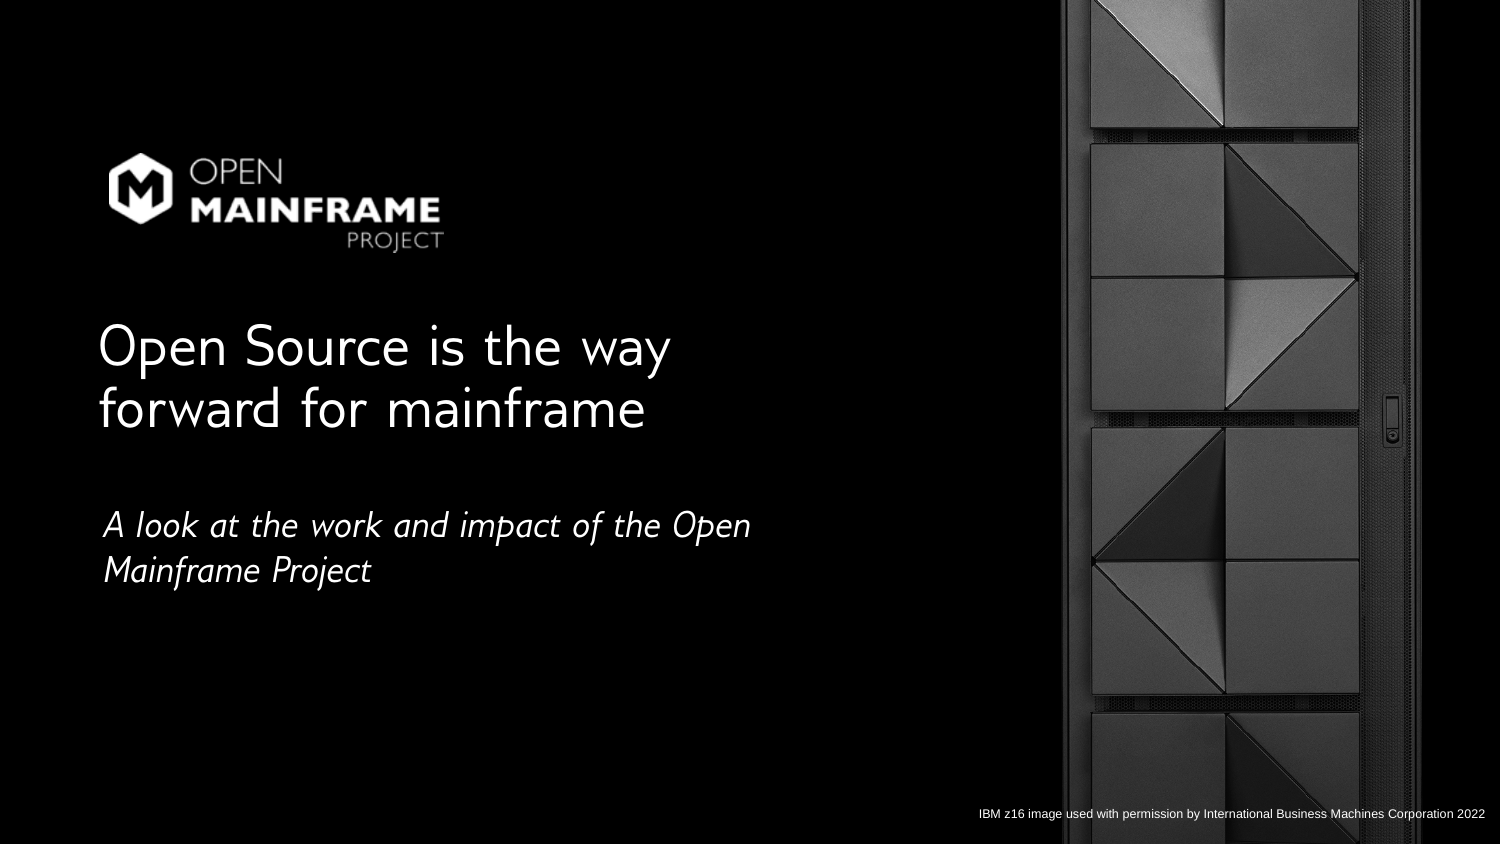

# Open Source is the way forward for mainframe
A look at the work and impact of the Open Mainframe Project